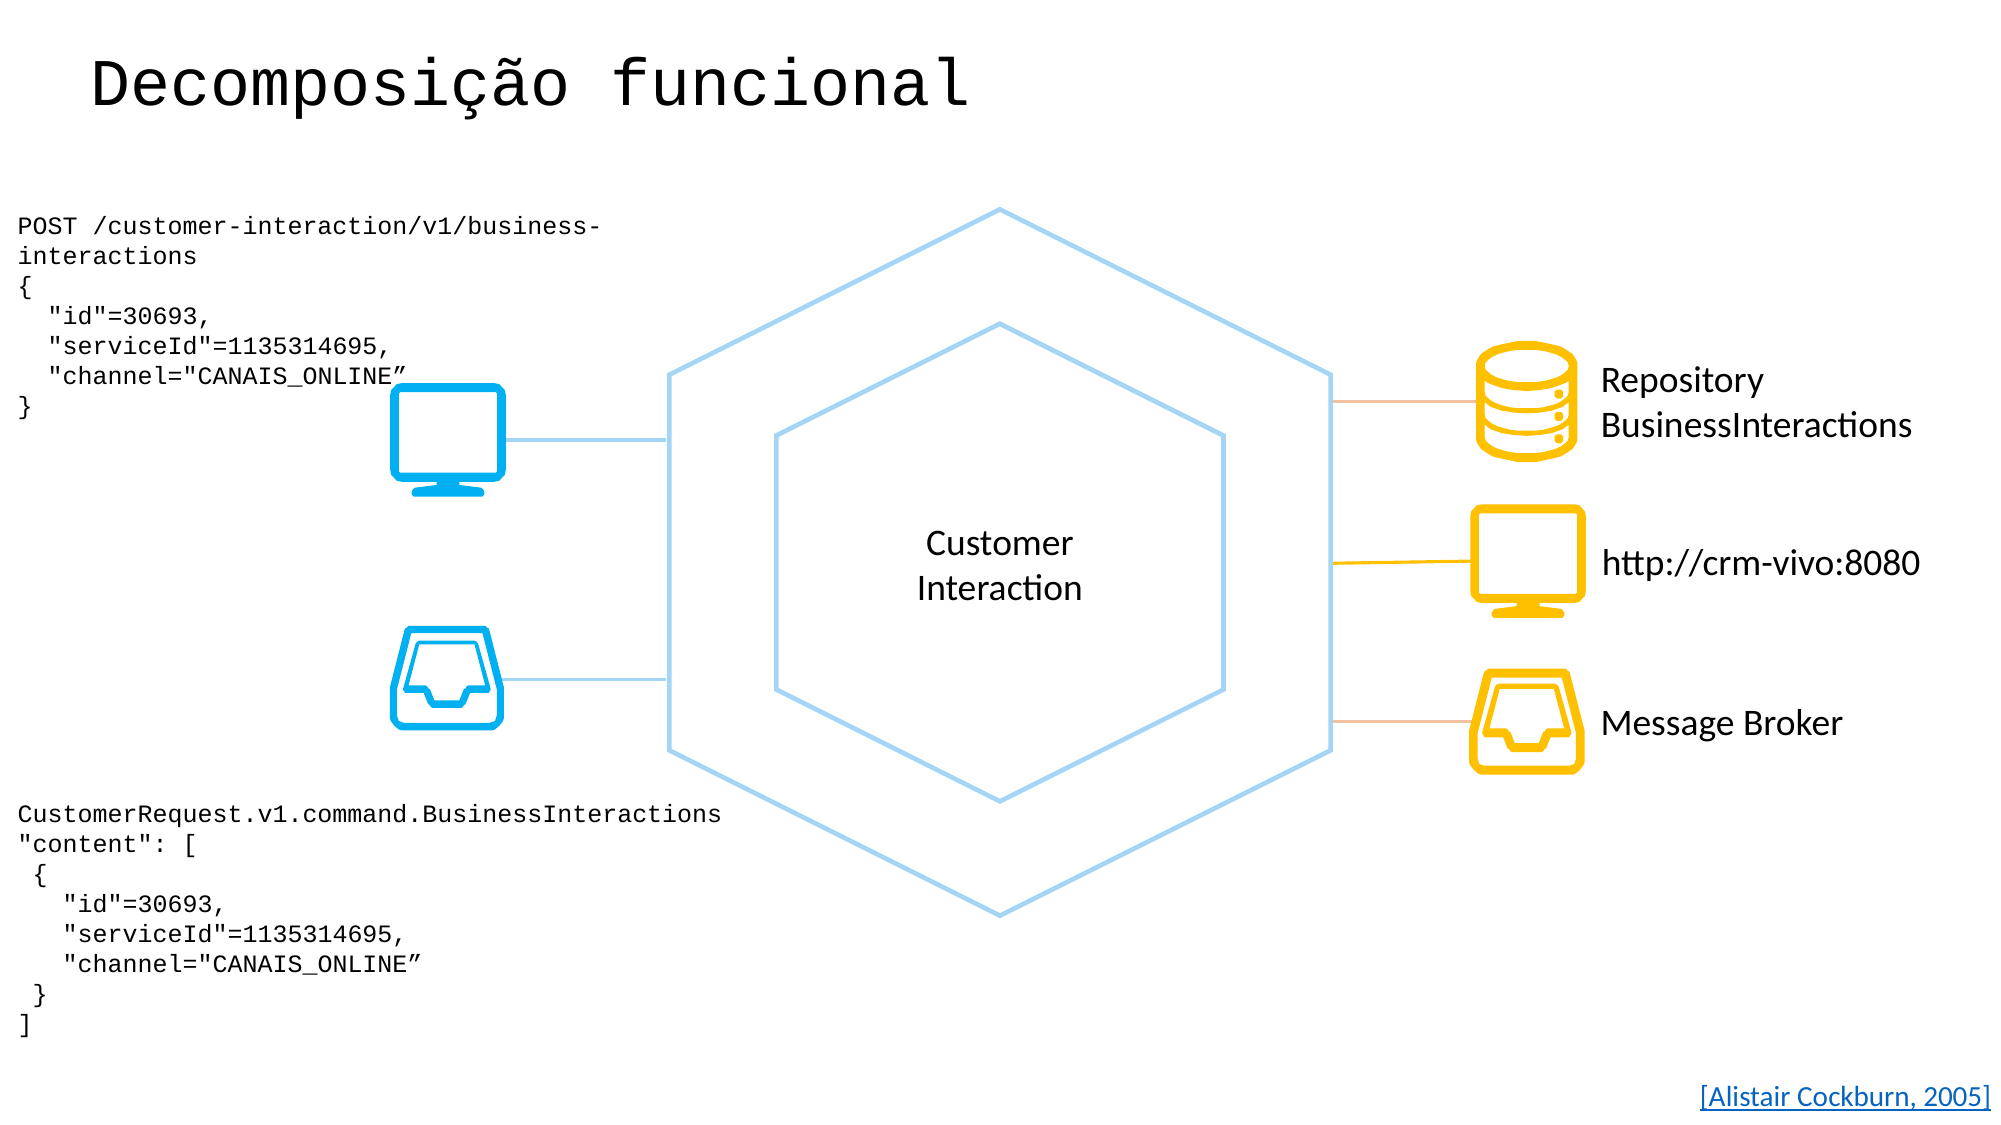

Decomposição funcional
POST /customer-interaction/v1/business-interactions
{
  "id"=30693,
  "serviceId"=1135314695,
  "channel="CANAIS_ONLINE”
}

Customer Interaction

Repository
BusinessInteractions

http://crm-vivo:8080

Message Broker
CustomerRequest.v1.command.BusinessInteractions
"content": [
 {
   "id"=30693,
   "serviceId"=1135314695,
   "channel="CANAIS_ONLINE”
 }
]
[Alistair Cockburn, 2005]